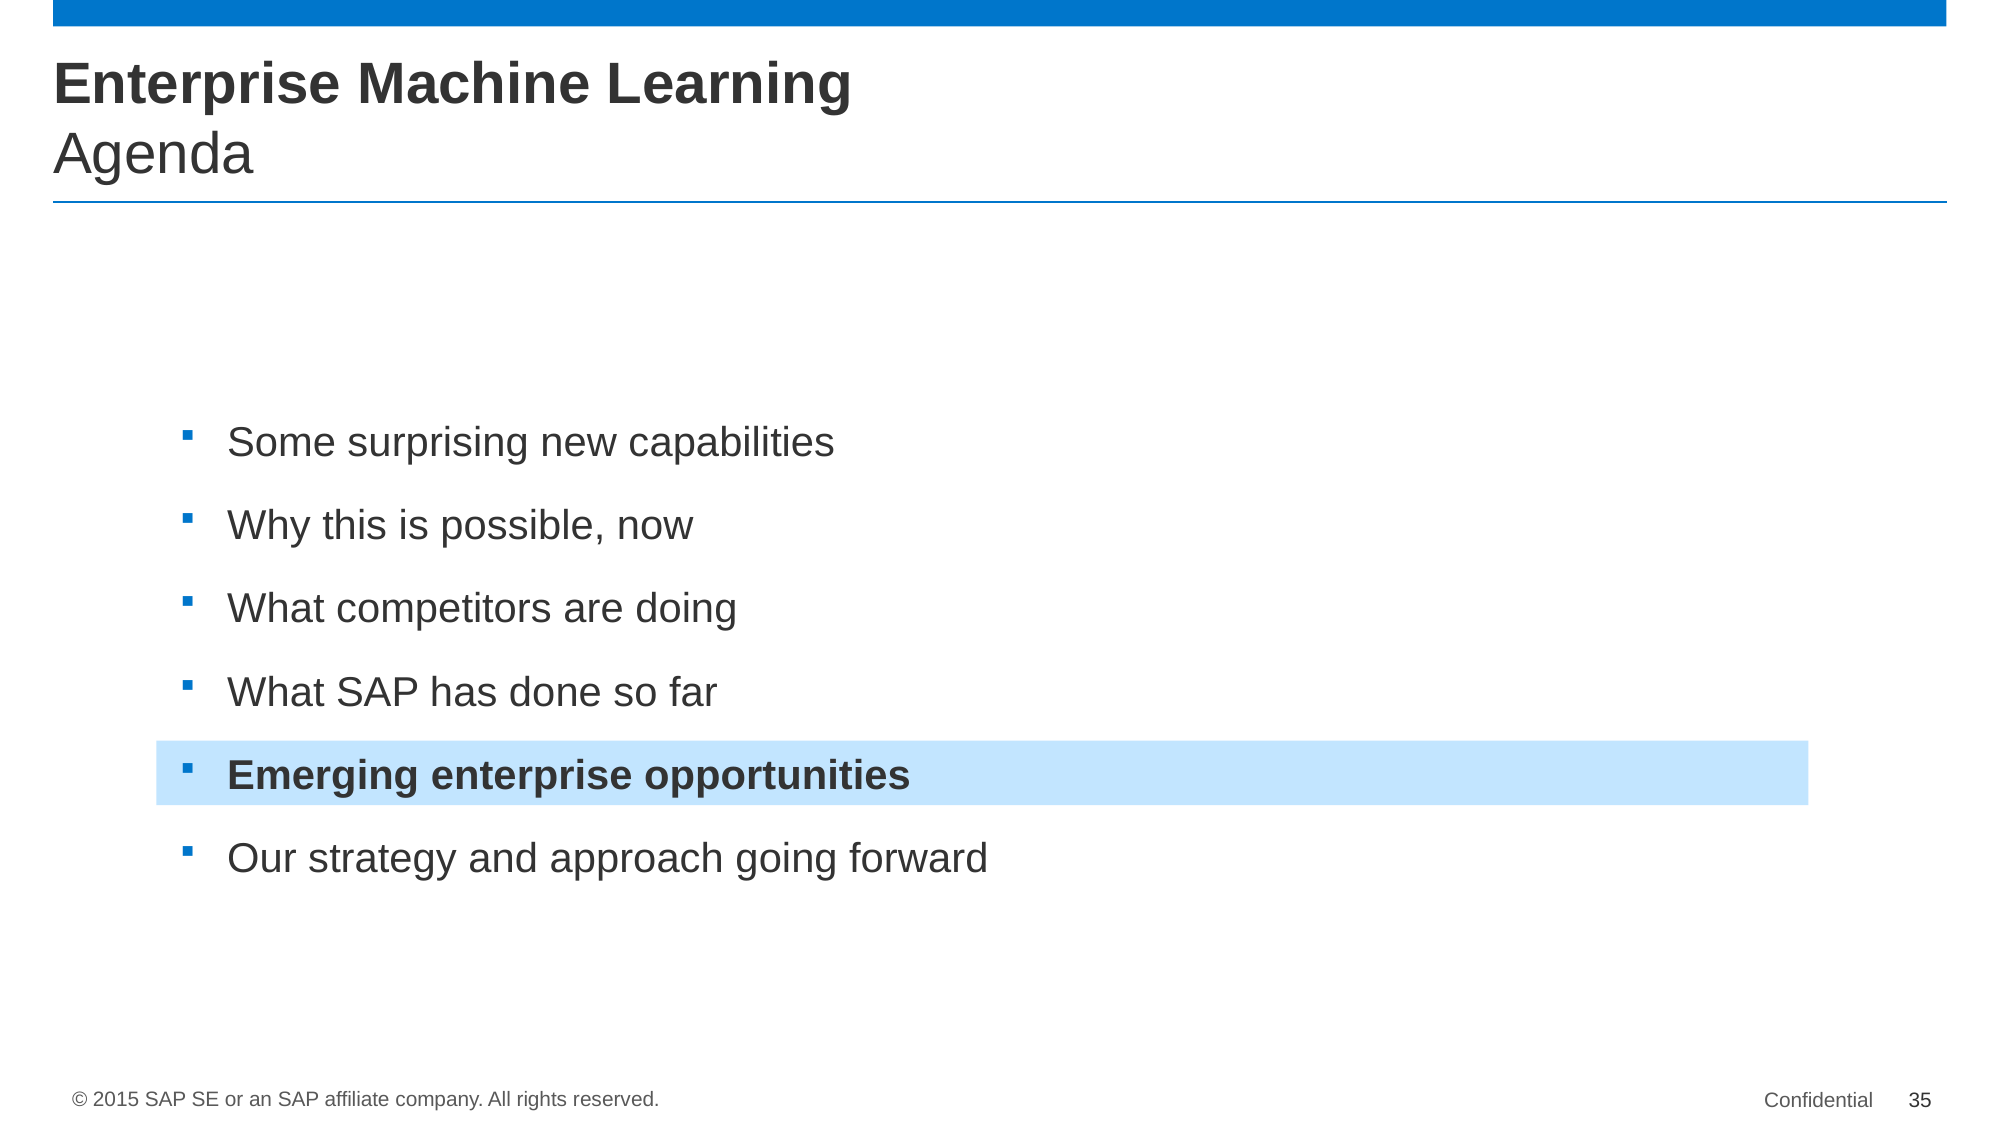

# Enterprise Machine Learning Agenda
Some surprising new capabilities
Why this is possible, now
What competitors are doing
What SAP has done so far
Emerging enterprise opportunities
Our strategy and approach going forward

Confidential
35